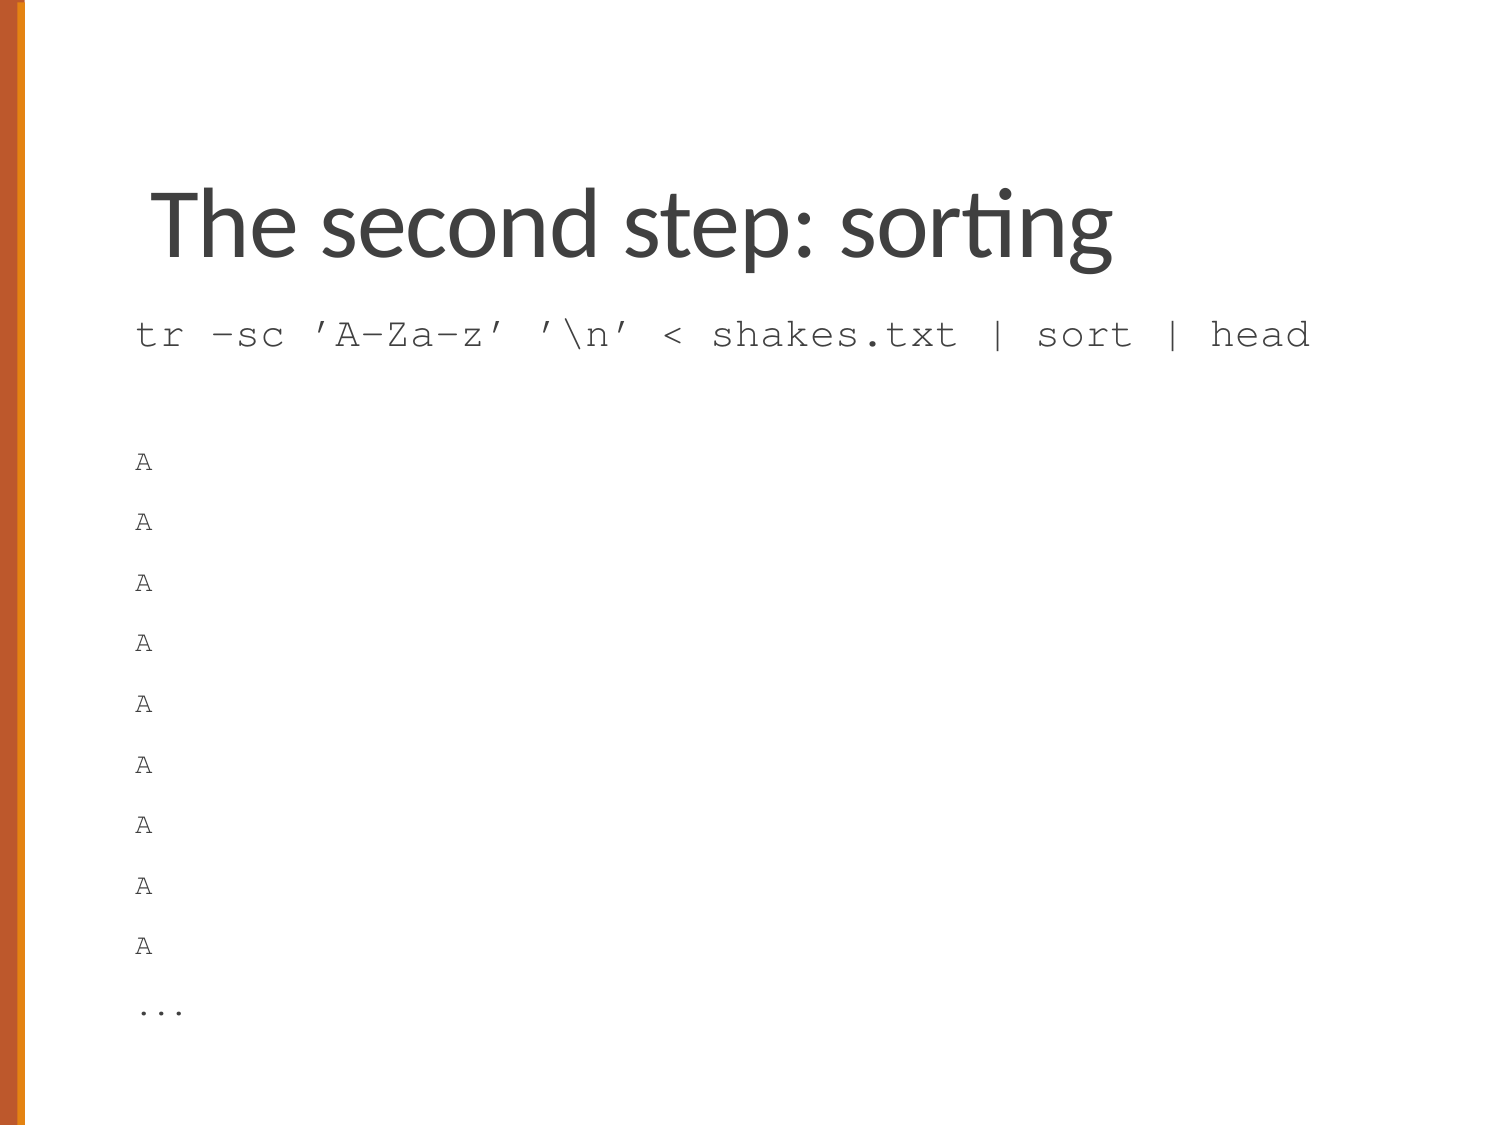

# The second step: sorting
tr -sc ’A-Za-z’ ’\n’ < shakes.txt | sort | head

A
A
A
A
A
A
A
A
A
...